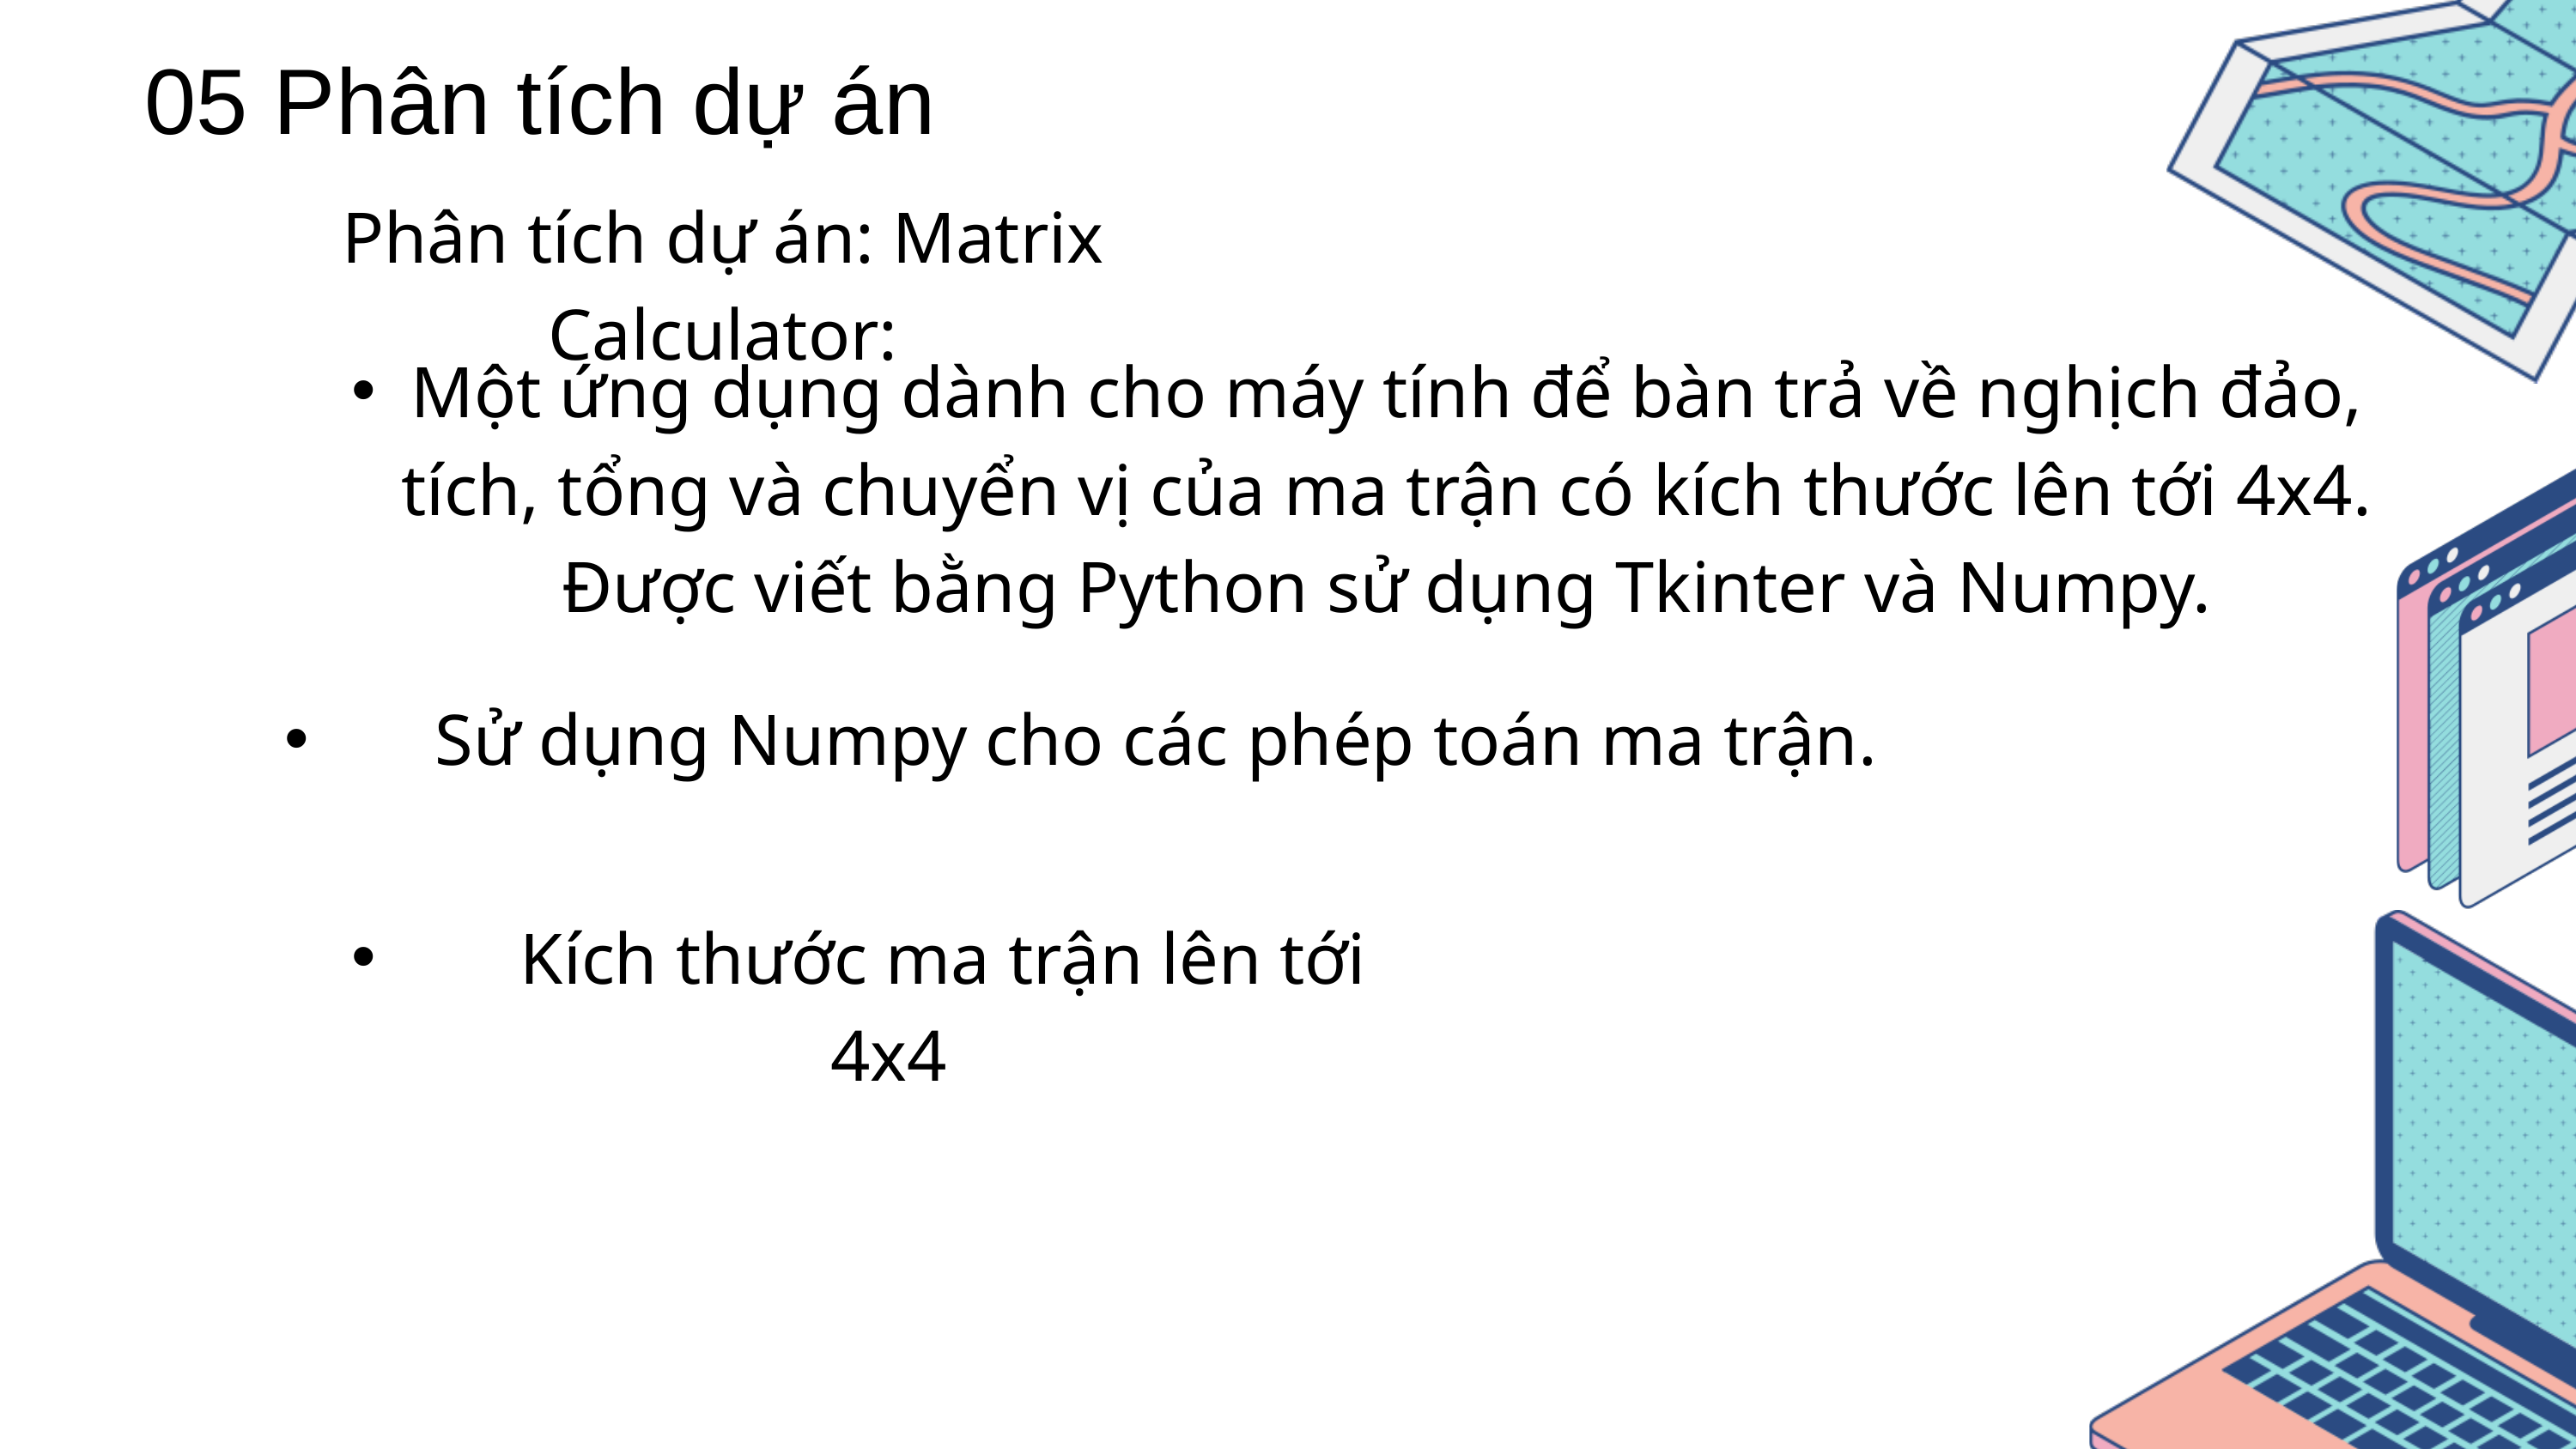

05 Phân tích dự án
Phân tích dự án: Matrix Calculator:

Một ứng dụng dành cho máy tính để bàn trả về nghịch đảo, tích, tổng và chuyển vị của ma trận có kích thước lên tới 4x4. Được viết bằng Python sử dụng Tkinter và Numpy.
     Sử dụng Numpy cho các phép toán ma trận.

      Kích thước ma trận lên tới 4x4